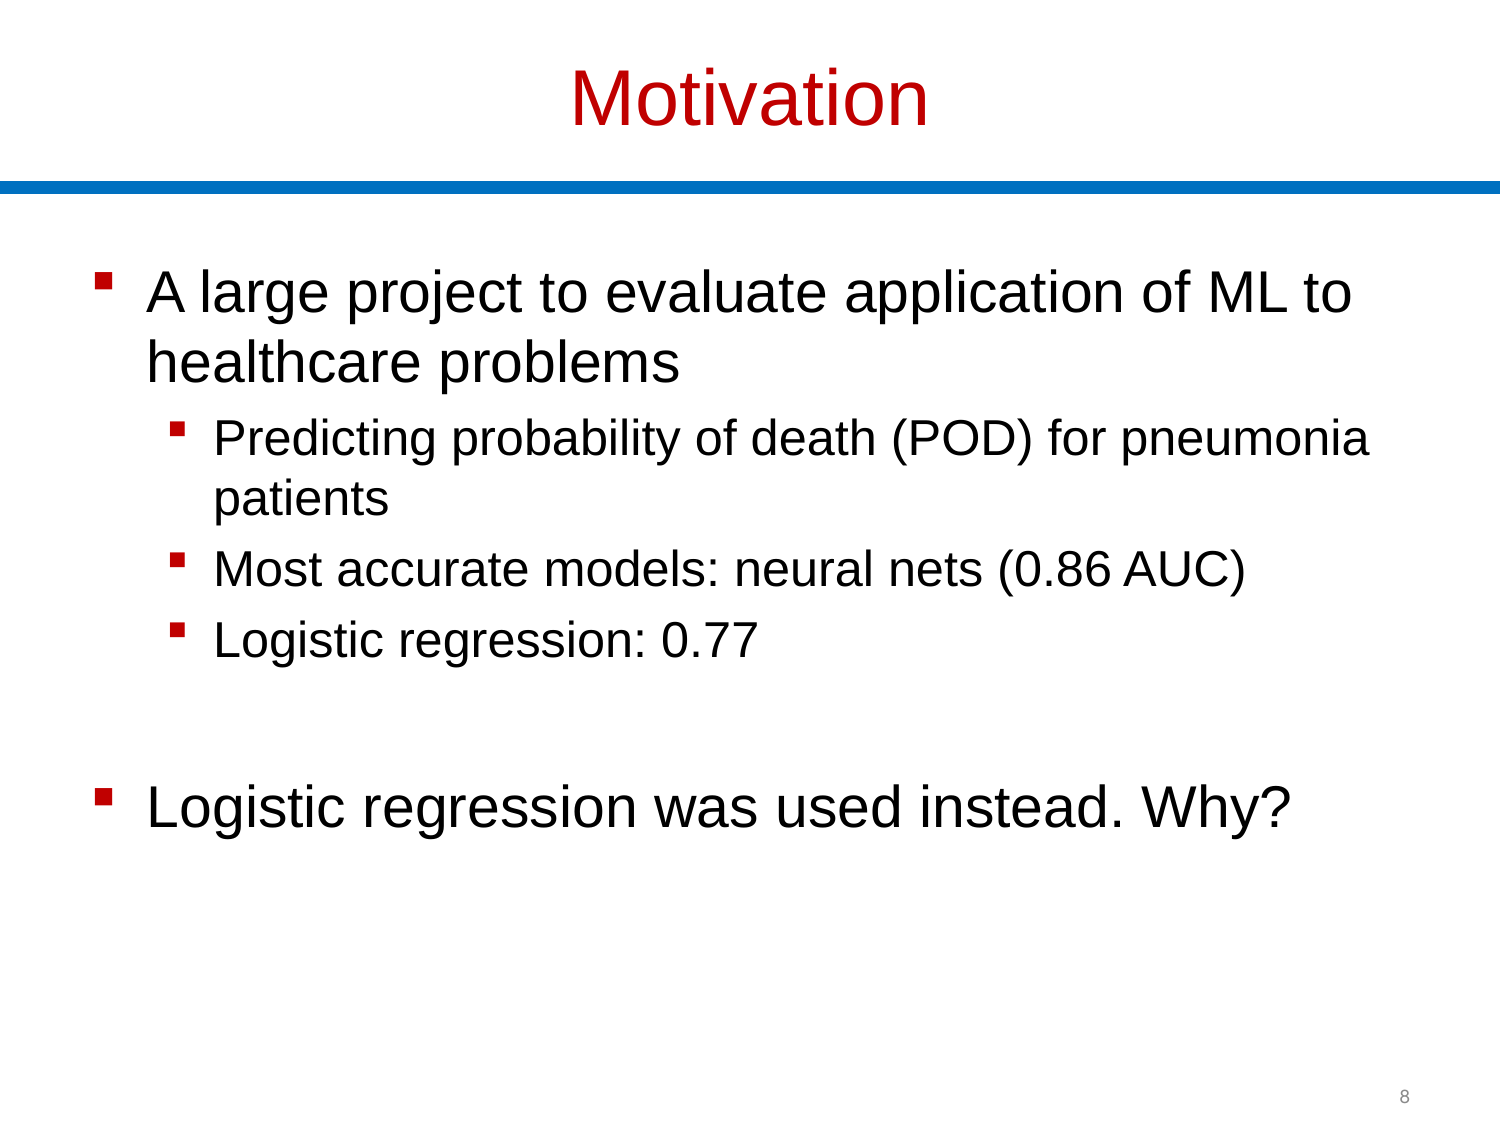

# Motivation
A large project to evaluate application of ML to healthcare problems
Predicting probability of death (POD) for pneumonia patients
Most accurate models: neural nets (0.86 AUC)
Logistic regression: 0.77

Logistic regression was used instead. Why?
8